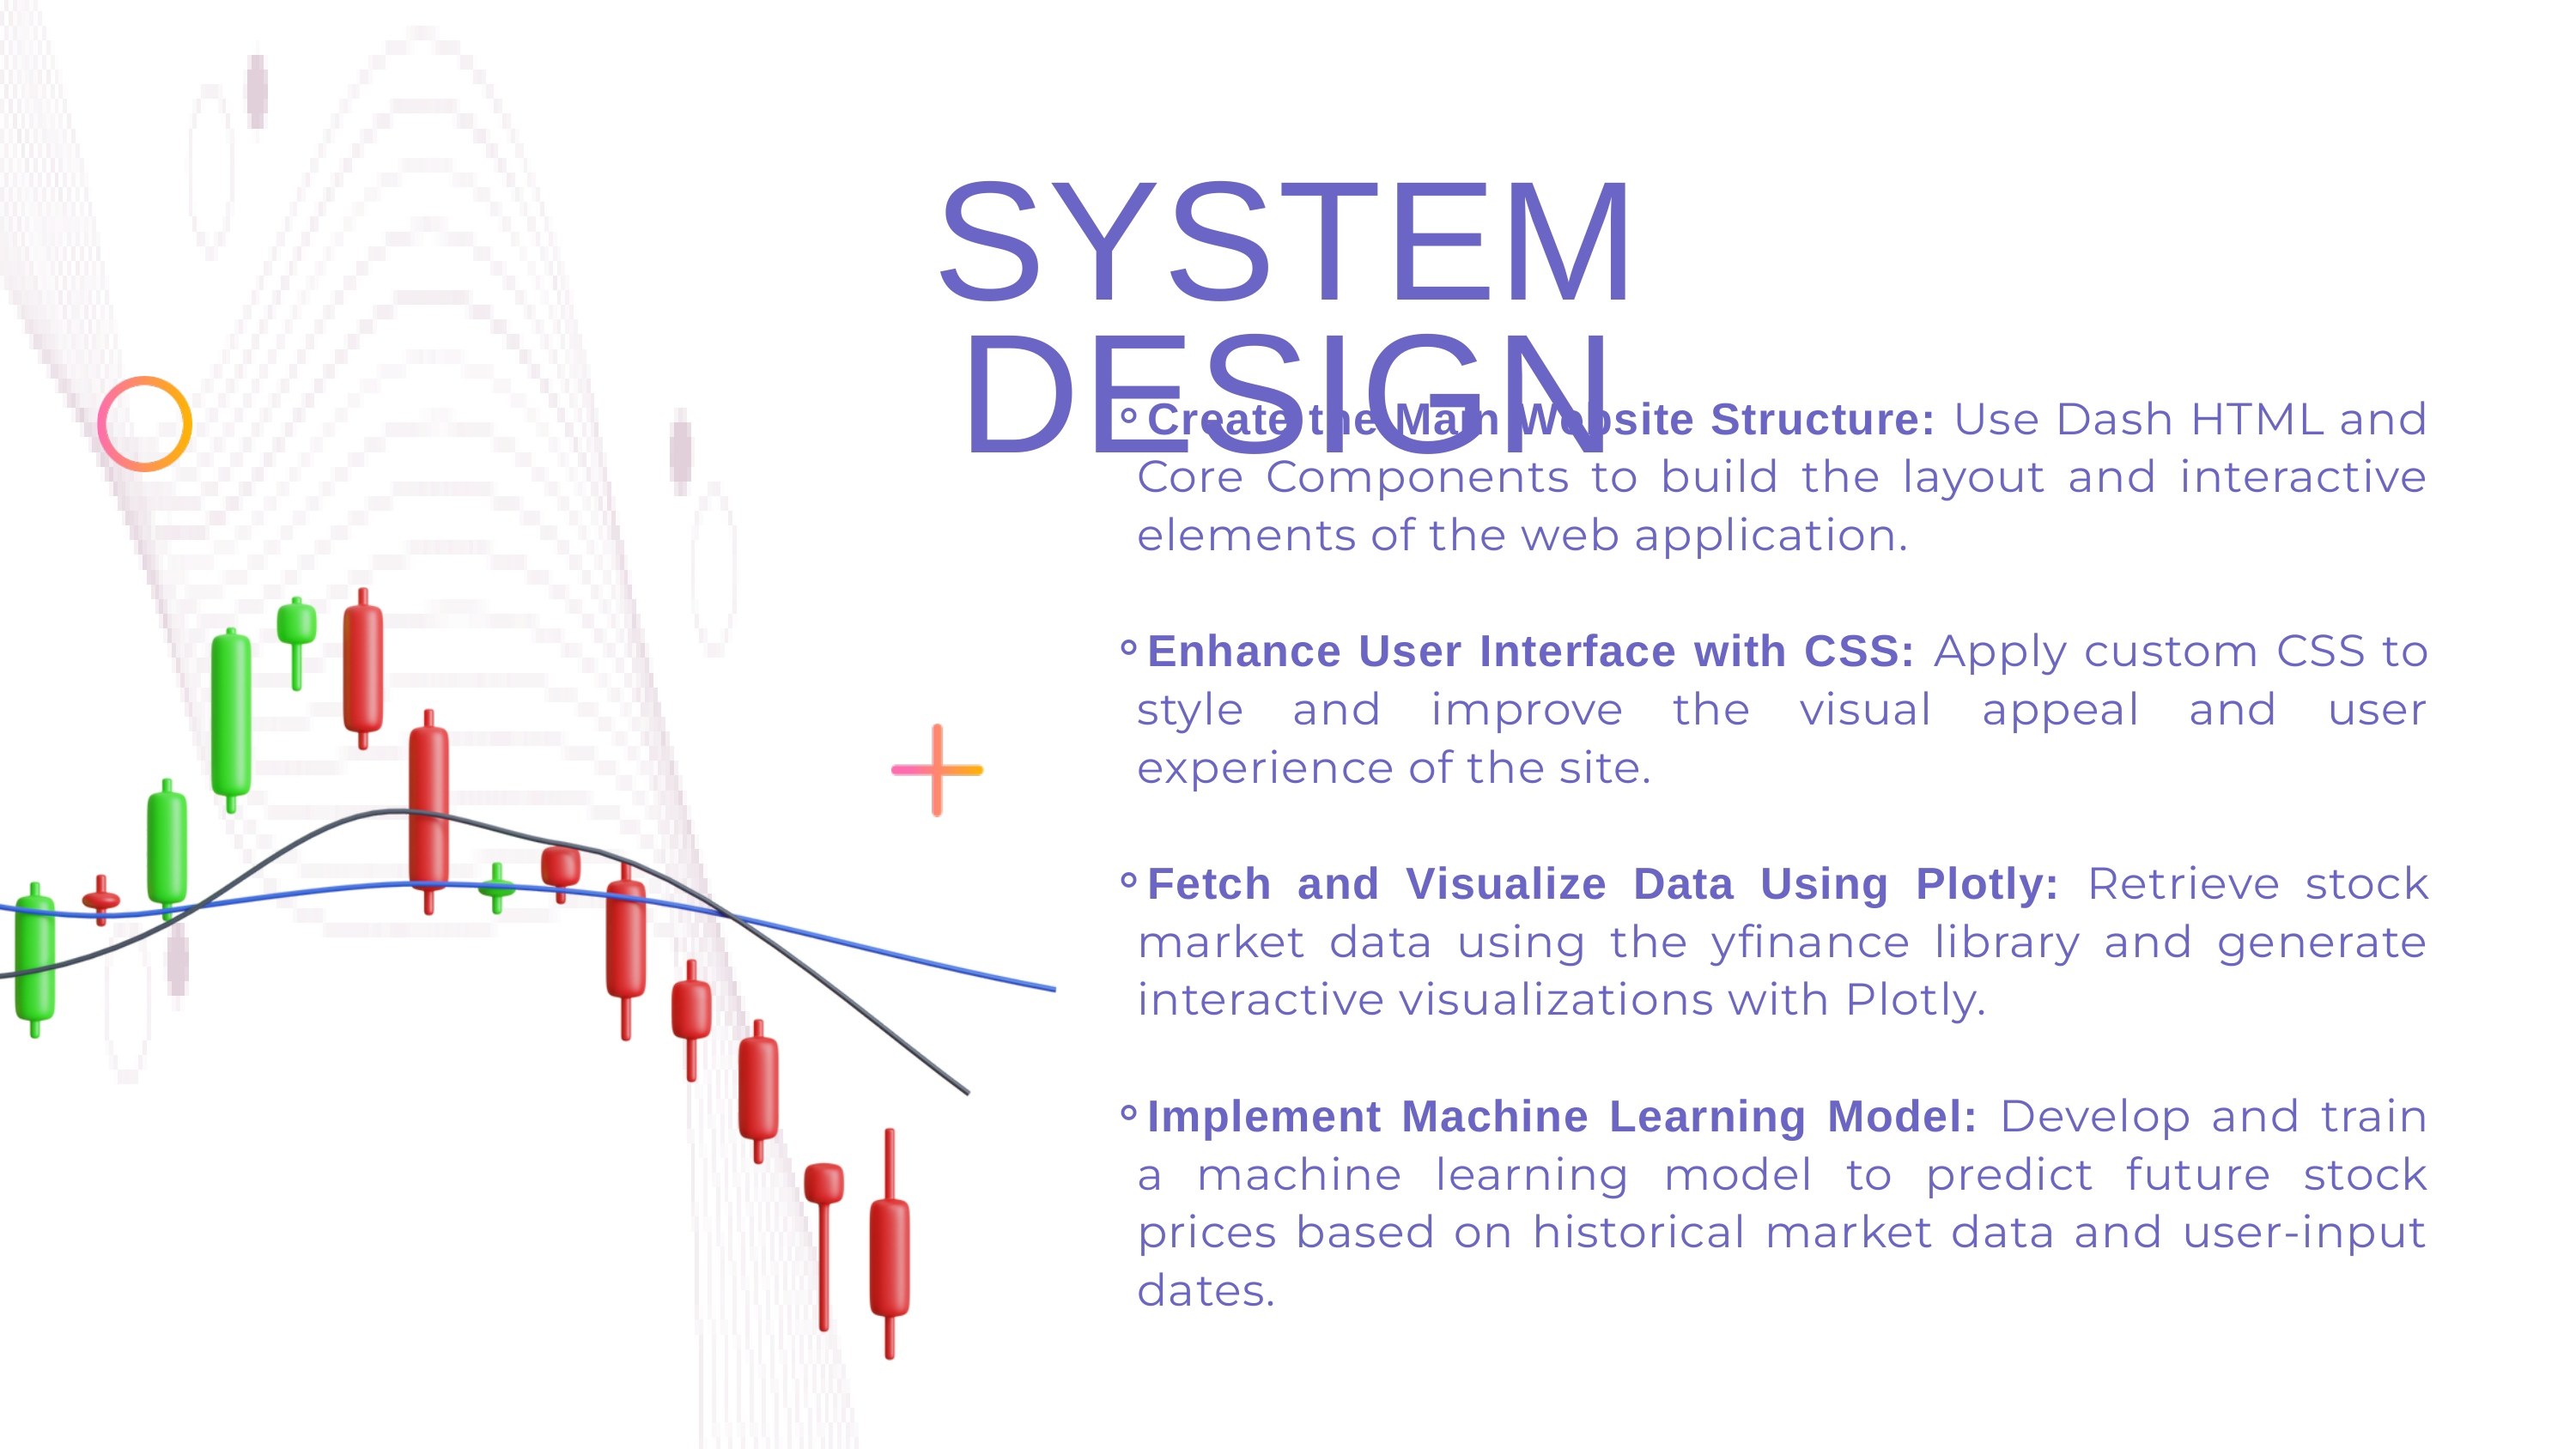

SYSTEM DESIGN

Create the Main Website Structure: Use Dash HTML and Core Components to build the layout and interactive elements of the web application.

Enhance User Interface with CSS: Apply custom CSS to style and improve the visual appeal and user experience of the site.

Fetch and Visualize Data Using Plotly: Retrieve stock market data using the yfinance library and generate interactive visualizations with Plotly.

Implement Machine Learning Model: Develop and train a machine learning model to predict future stock prices based on historical market data and user-input dates.